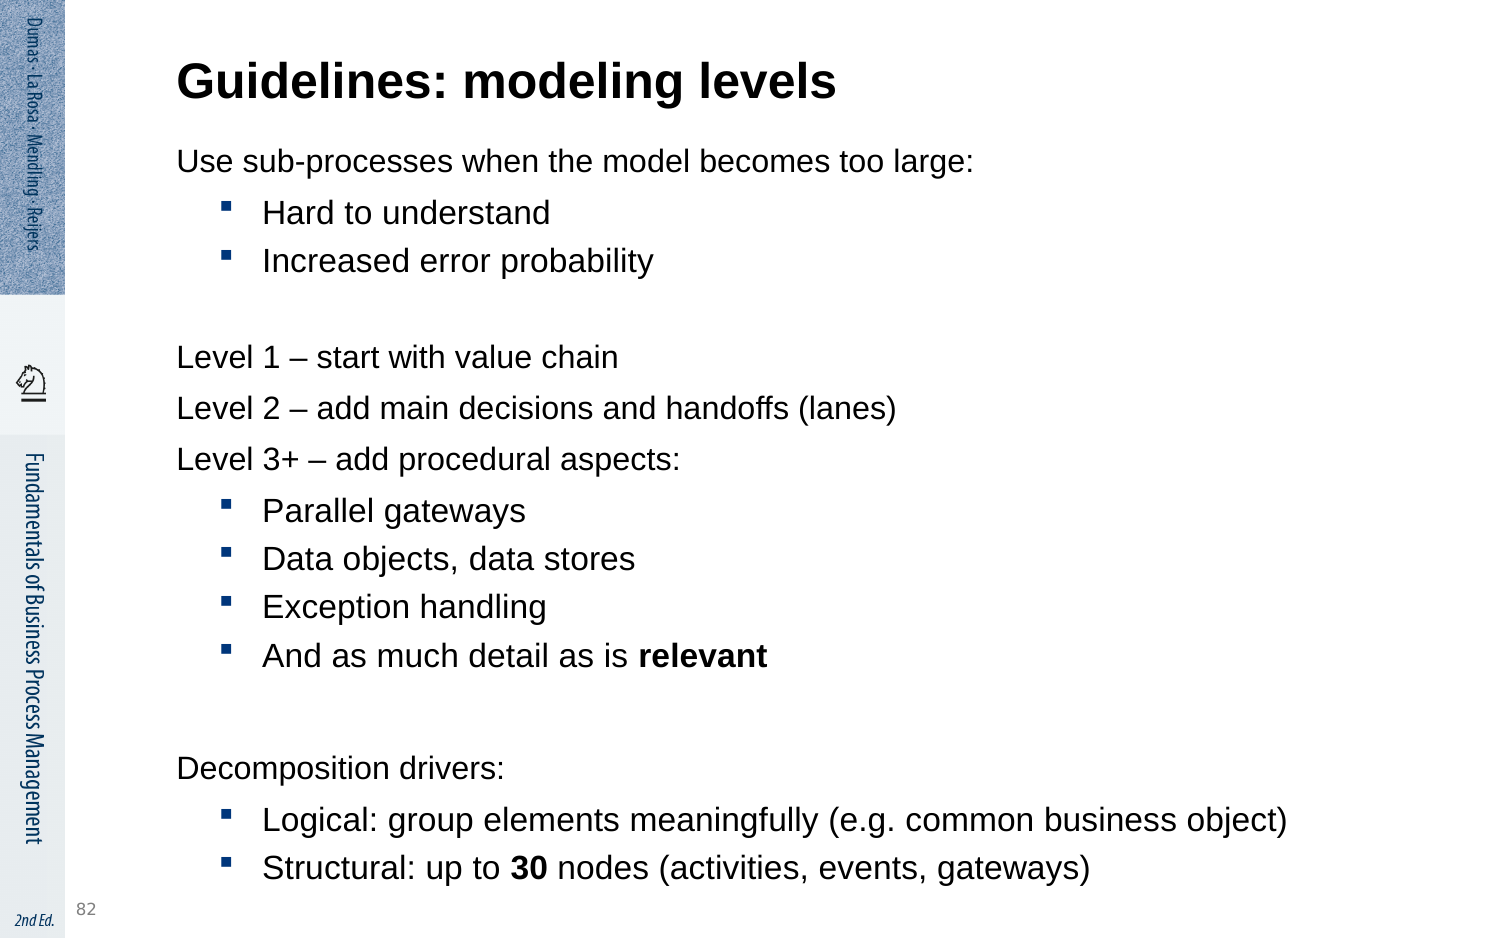

82
# Guidelines: modeling levels
Use sub-processes when the model becomes too large:
Hard to understand
Increased error probability

Level 1 – start with value chain
Level 2 – add main decisions and handoffs (lanes)
Level 3+ – add procedural aspects:
Parallel gateways
Data objects, data stores
Exception handling
And as much detail as is relevant

Decomposition drivers:
Logical: group elements meaningfully (e.g. common business object)
Structural: up to 30 nodes (activities, events, gateways)